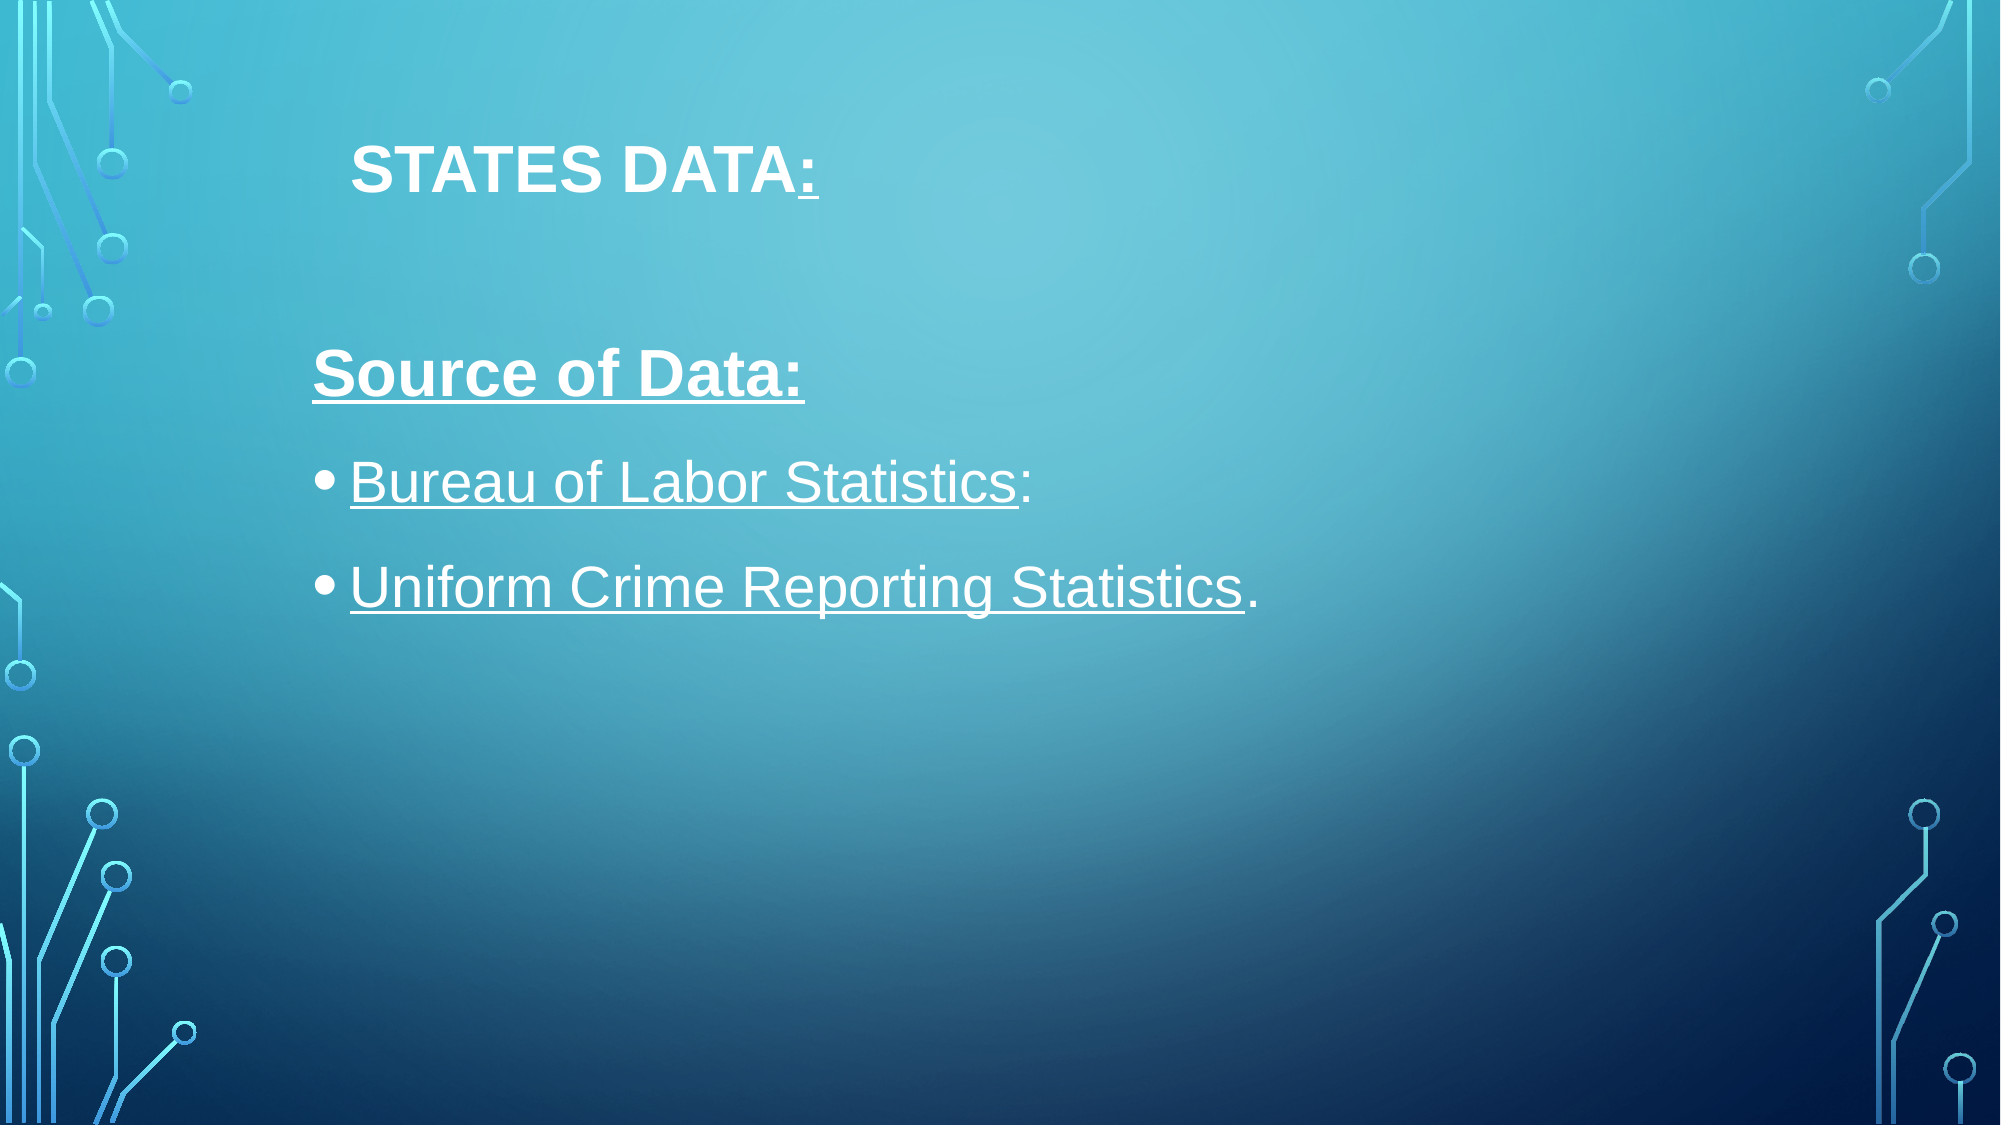

# States Data:

Source of Data:
Bureau of Labor Statistics:
Uniform Crime Reporting Statistics.